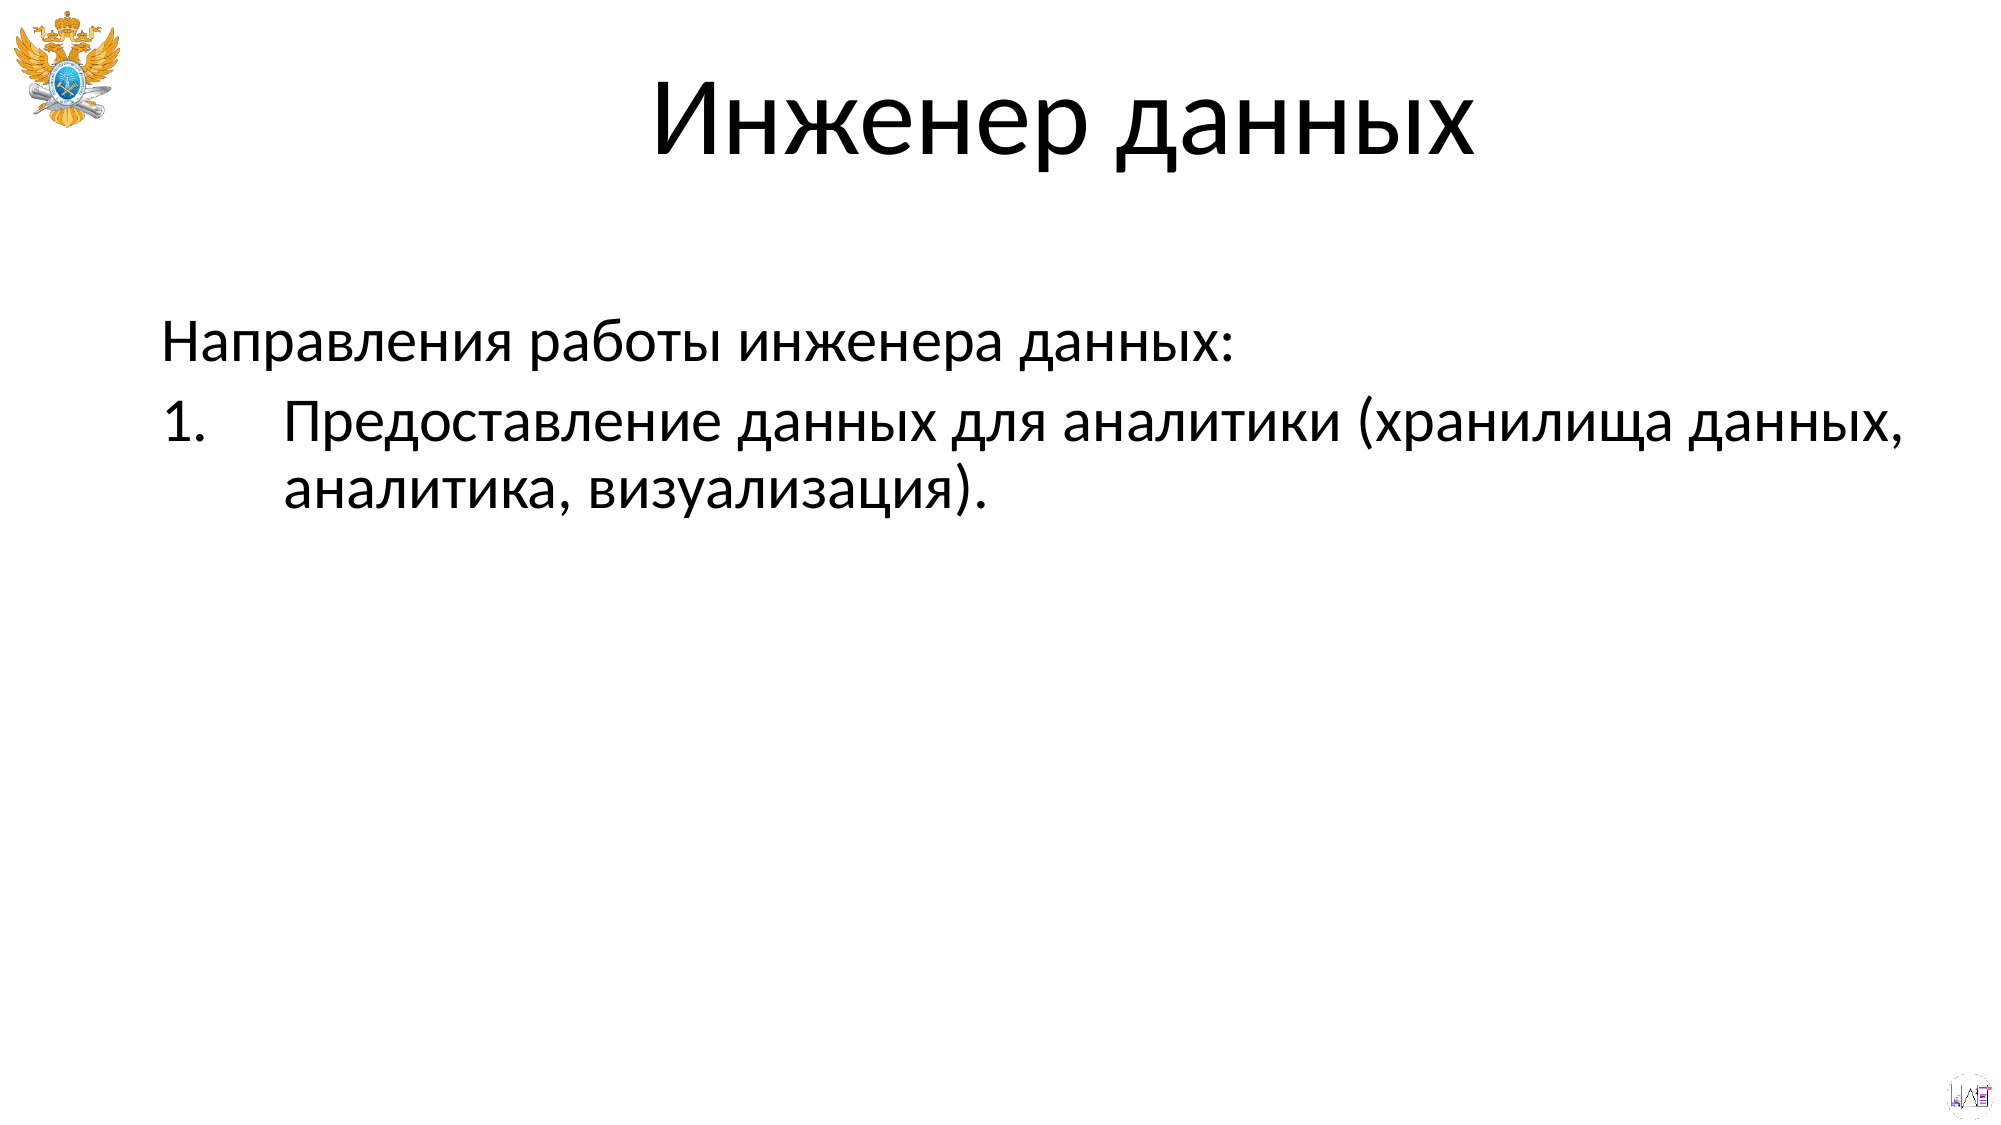

Инженер данных
Направления работы инженера данных:
Предоставление данных для аналитики (хранилища данных, аналитика, визуализация).